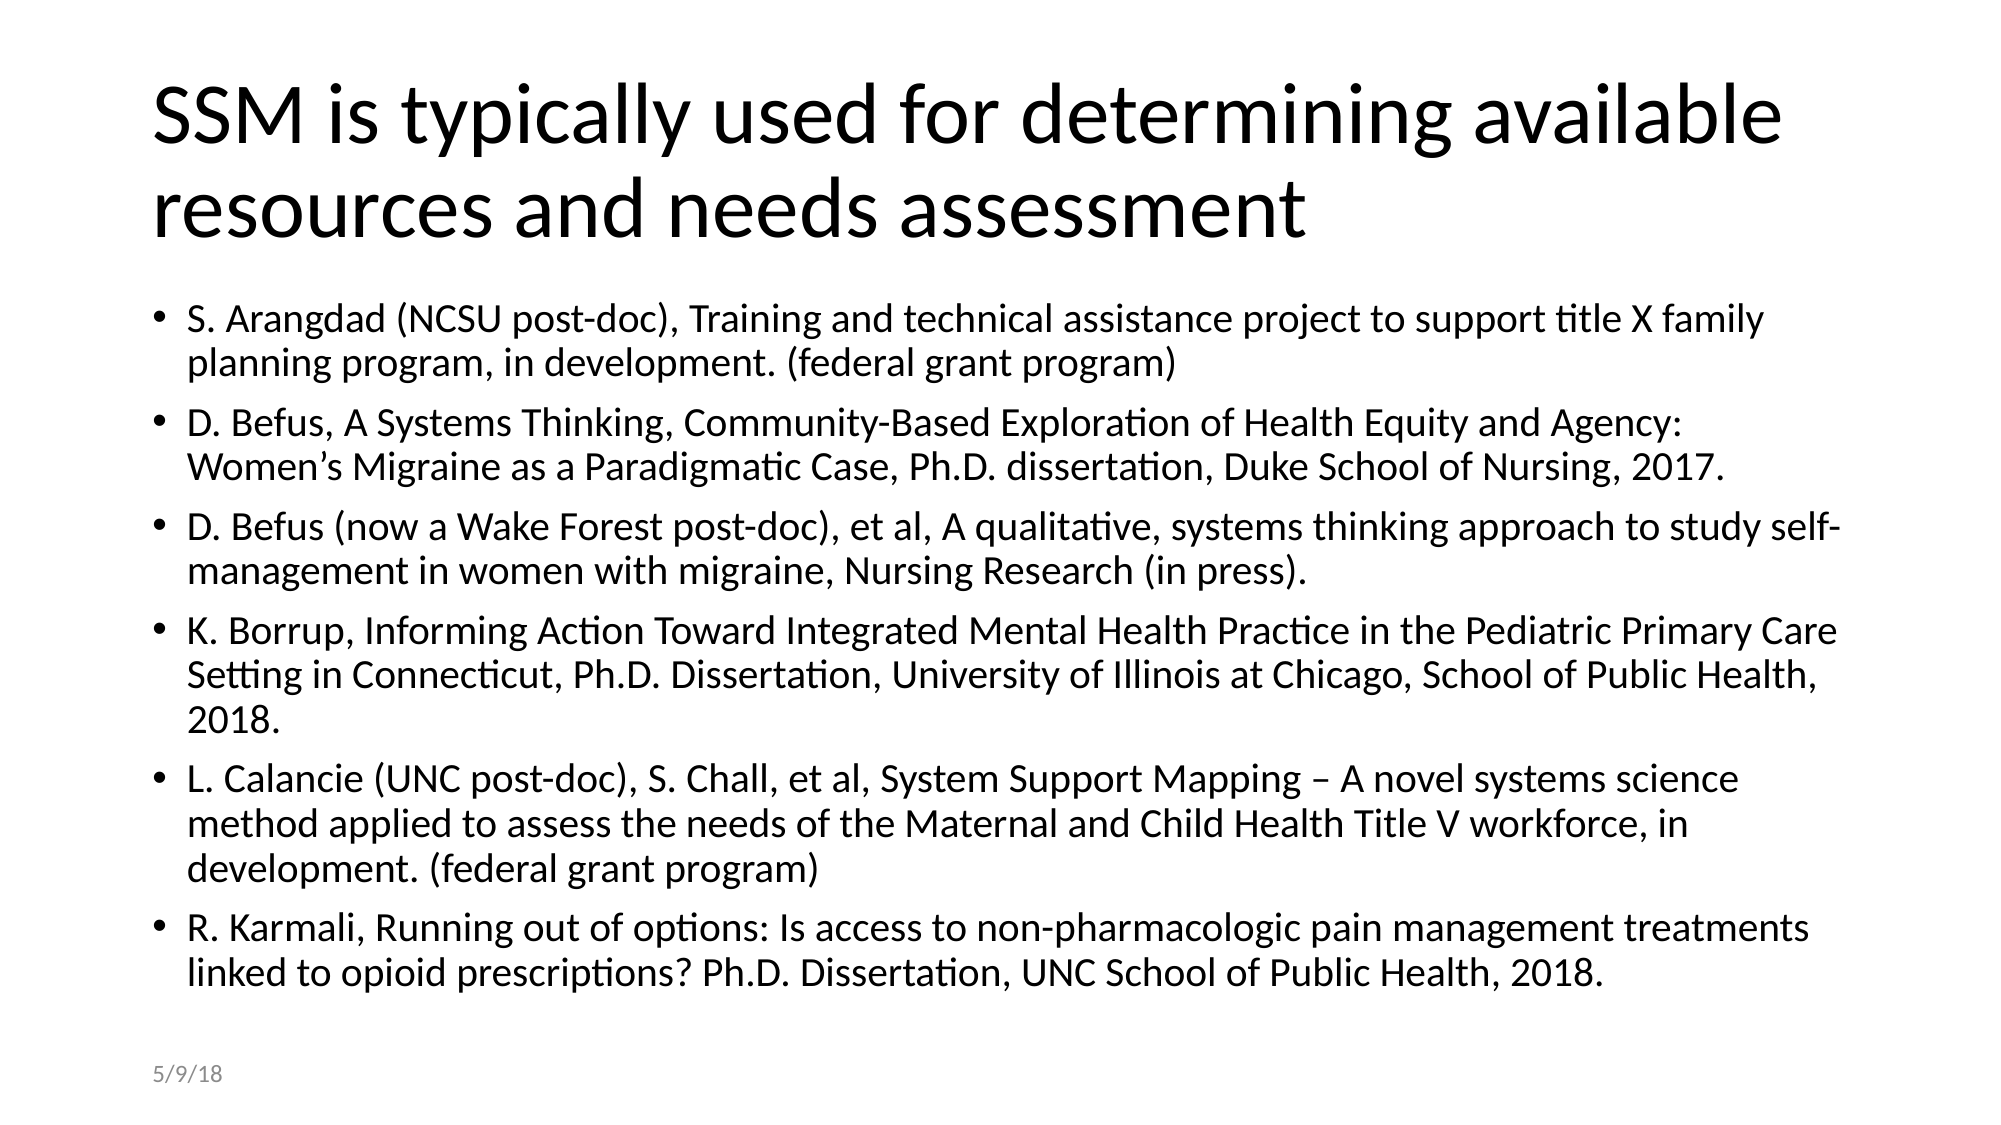

# SSM is typically used for determining available resources and needs assessment
S. Arangdad (NCSU post-doc), Training and technical assistance project to support title X family planning program, in development. (federal grant program)
D. Befus, A Systems Thinking, Community-Based Exploration of Health Equity and Agency: Women’s Migraine as a Paradigmatic Case, Ph.D. dissertation, Duke School of Nursing, 2017.
D. Befus (now a Wake Forest post-doc), et al, A qualitative, systems thinking approach to study self-management in women with migraine, Nursing Research (in press).
K. Borrup, Informing Action Toward Integrated Mental Health Practice in the Pediatric Primary Care Setting in Connecticut, Ph.D. Dissertation, University of Illinois at Chicago, School of Public Health, 2018.
L. Calancie (UNC post-doc), S. Chall, et al, System Support Mapping – A novel systems science method applied to assess the needs of the Maternal and Child Health Title V workforce, in development. (federal grant program)
R. Karmali, Running out of options: Is access to non-pharmacologic pain management treatments linked to opioid prescriptions? Ph.D. Dissertation, UNC School of Public Health, 2018.

5/9/18